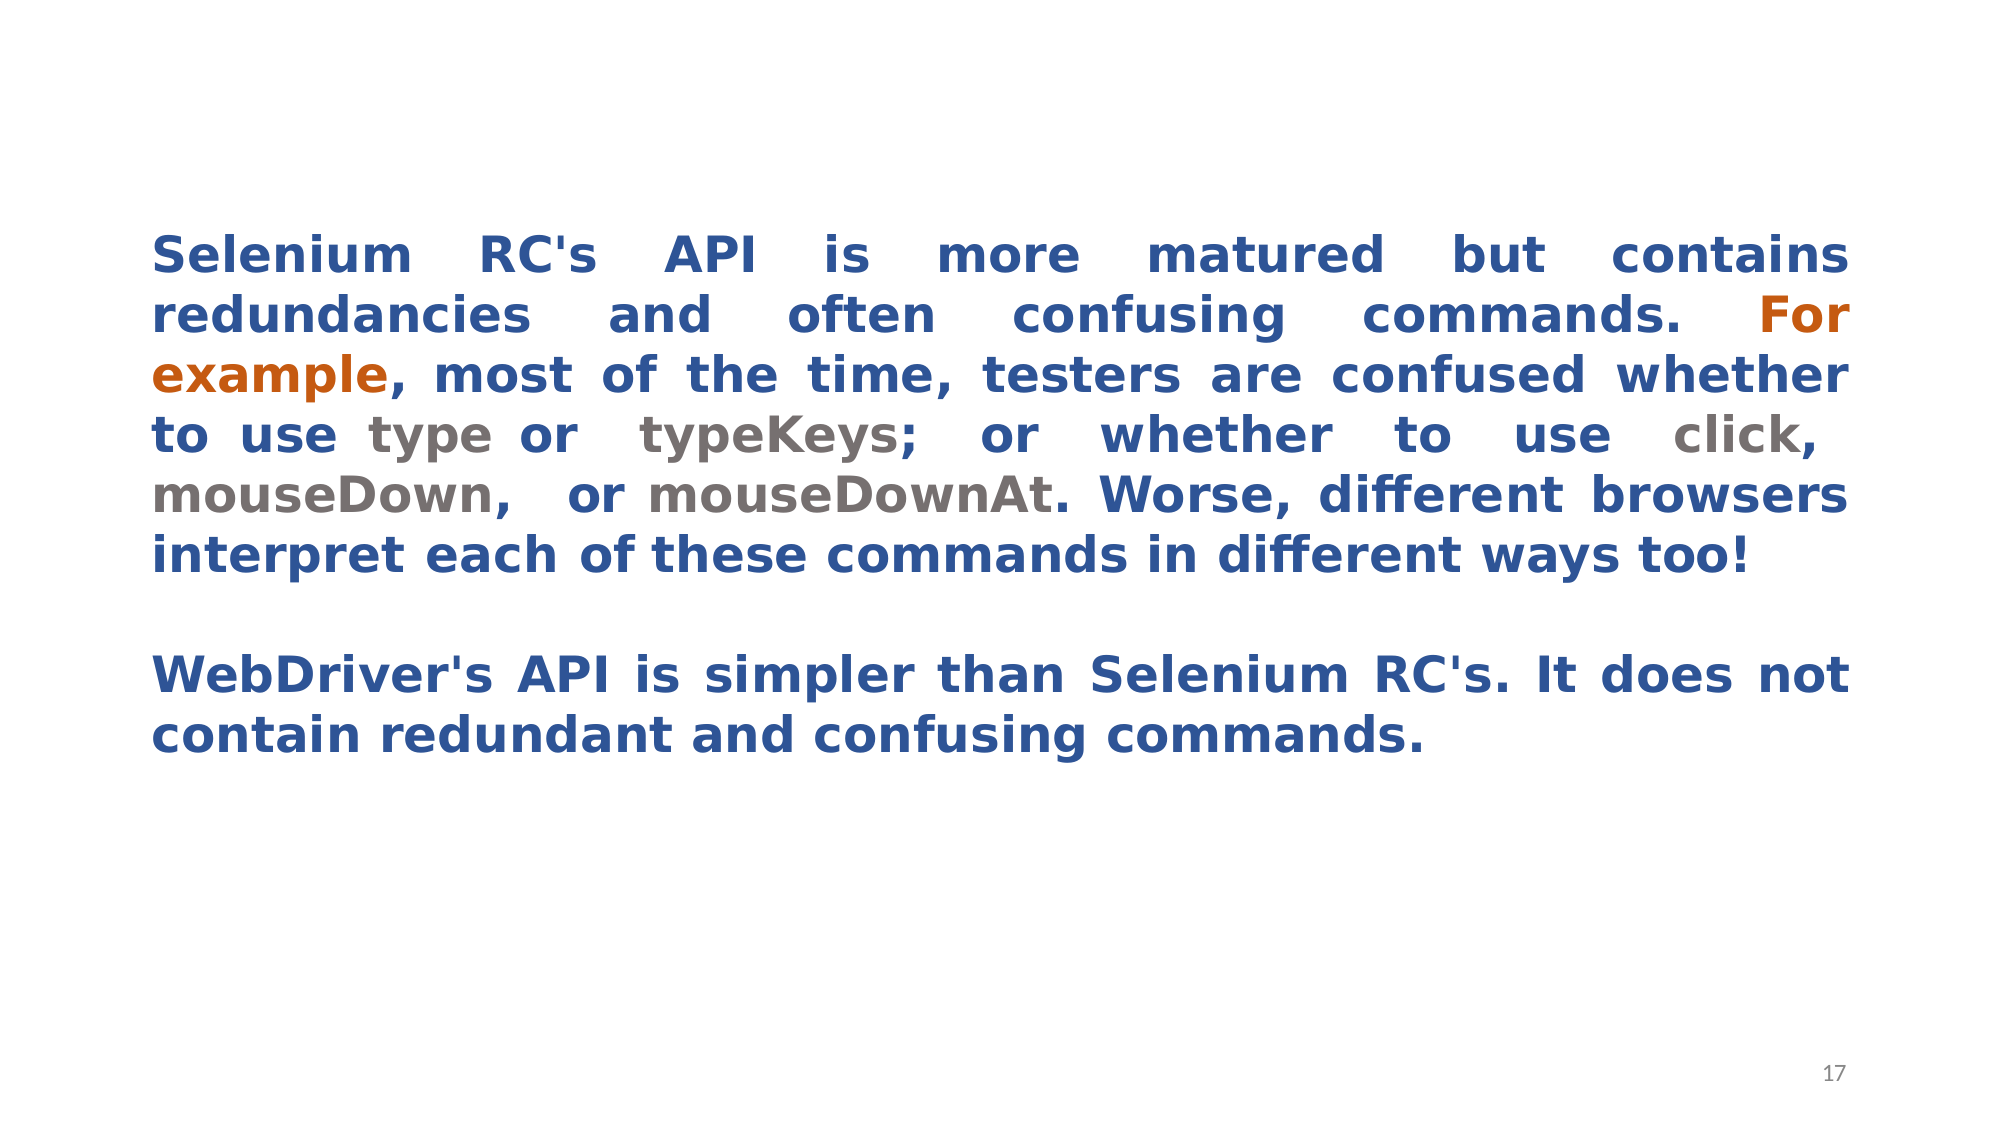

Selenium   RC's   API   is   more   matured   but   contains redundancies and often confusing commands. For example, most of the time, testers are confused whether to use type or  typeKeys;  or  whether  to  use  click,  mouseDown,  or mouseDownAt. Worse, different browsers interpret each of these commands in different ways too!
WebDriver's API is simpler than Selenium RC's. It does not contain redundant and confusing commands.
17